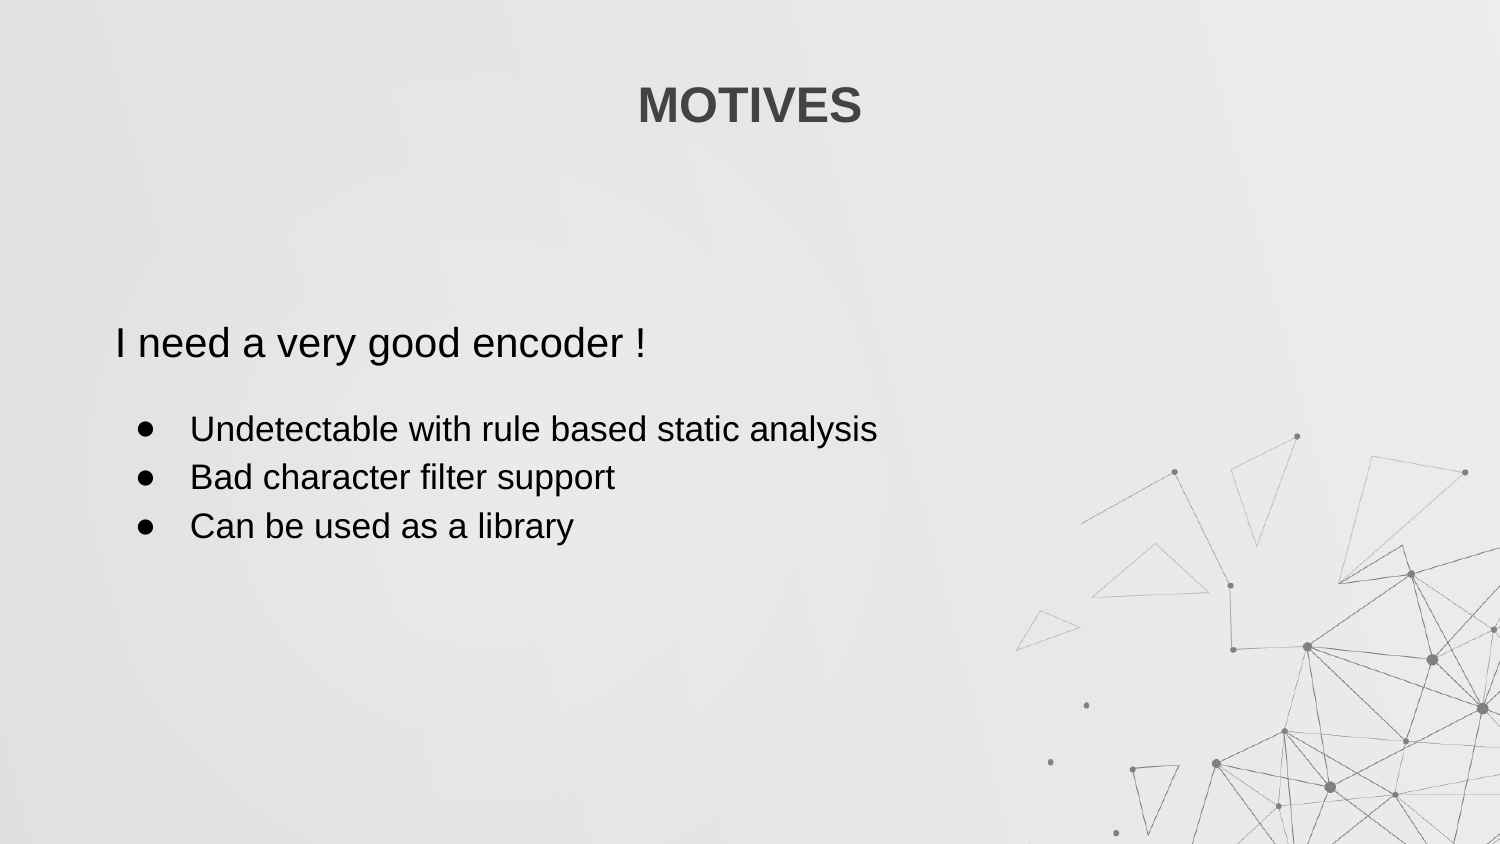

# MOTIVES
I need a very good encoder !
Undetectable with rule based static analysis
Bad character filter support
Can be used as a library